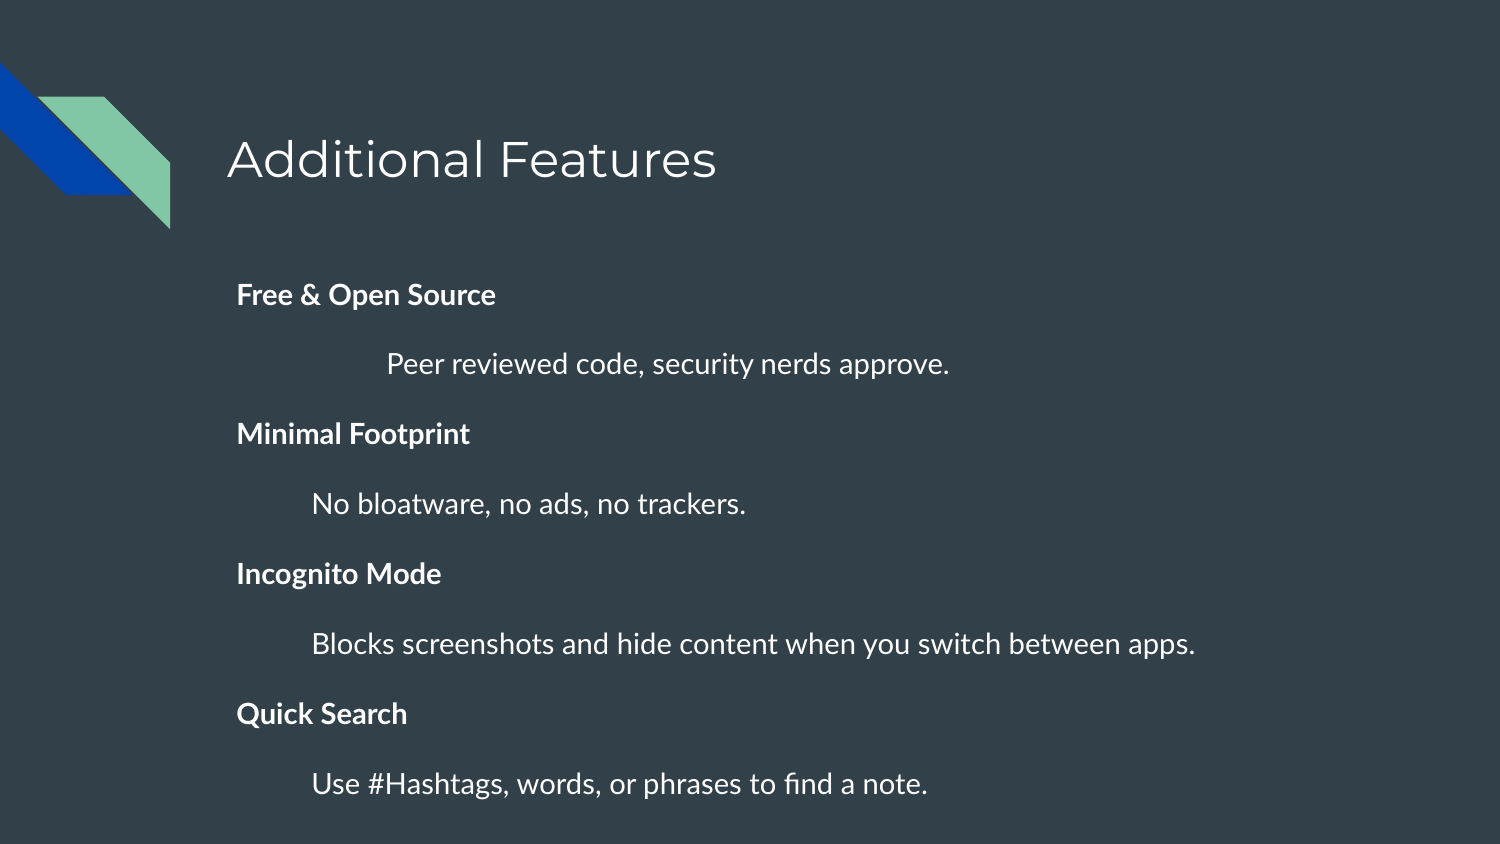

# Additional Features
Free & Open Source
	Peer reviewed code, security nerds approve.
Minimal Footprint
No bloatware, no ads, no trackers.
Incognito Mode
Blocks screenshots and hide content when you switch between apps.
Quick Search
Use #Hashtags, words, or phrases to find a note.